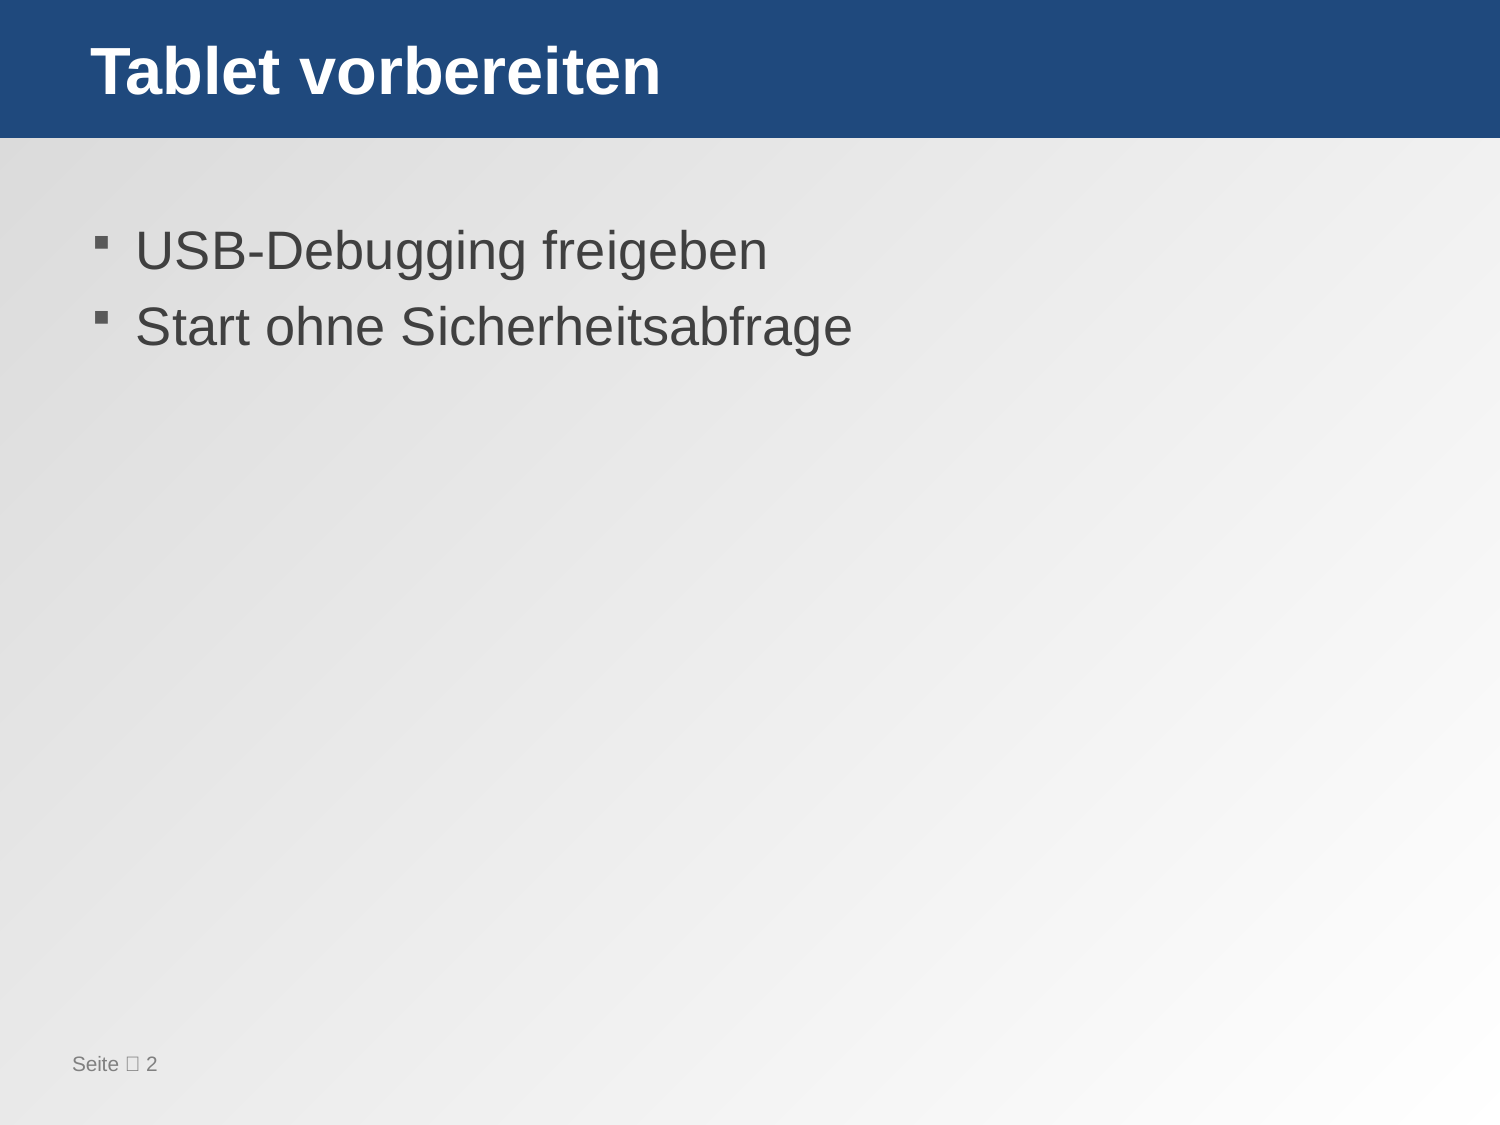

# Tablet vorbereiten
USB-Debugging freigeben
Start ohne Sicherheitsabfrage